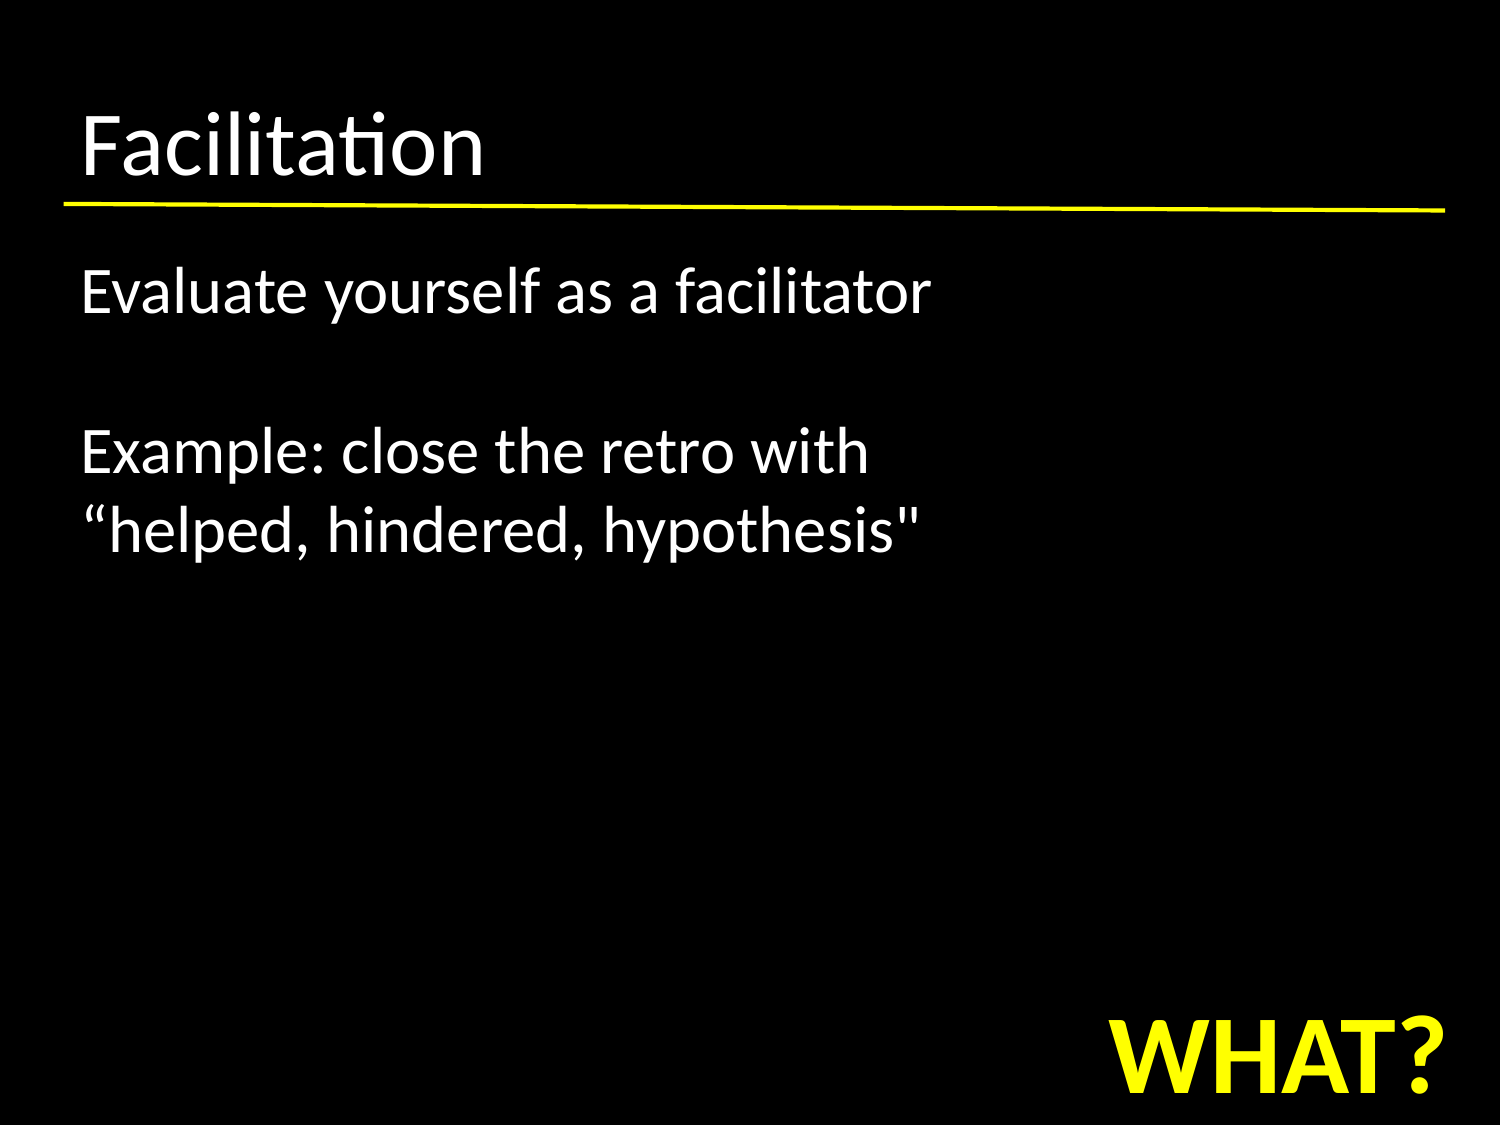

# Facilitation
Evaluate yourself as a facilitator

Example: close the retro with
“helped, hindered, hypothesis"
WHAT?